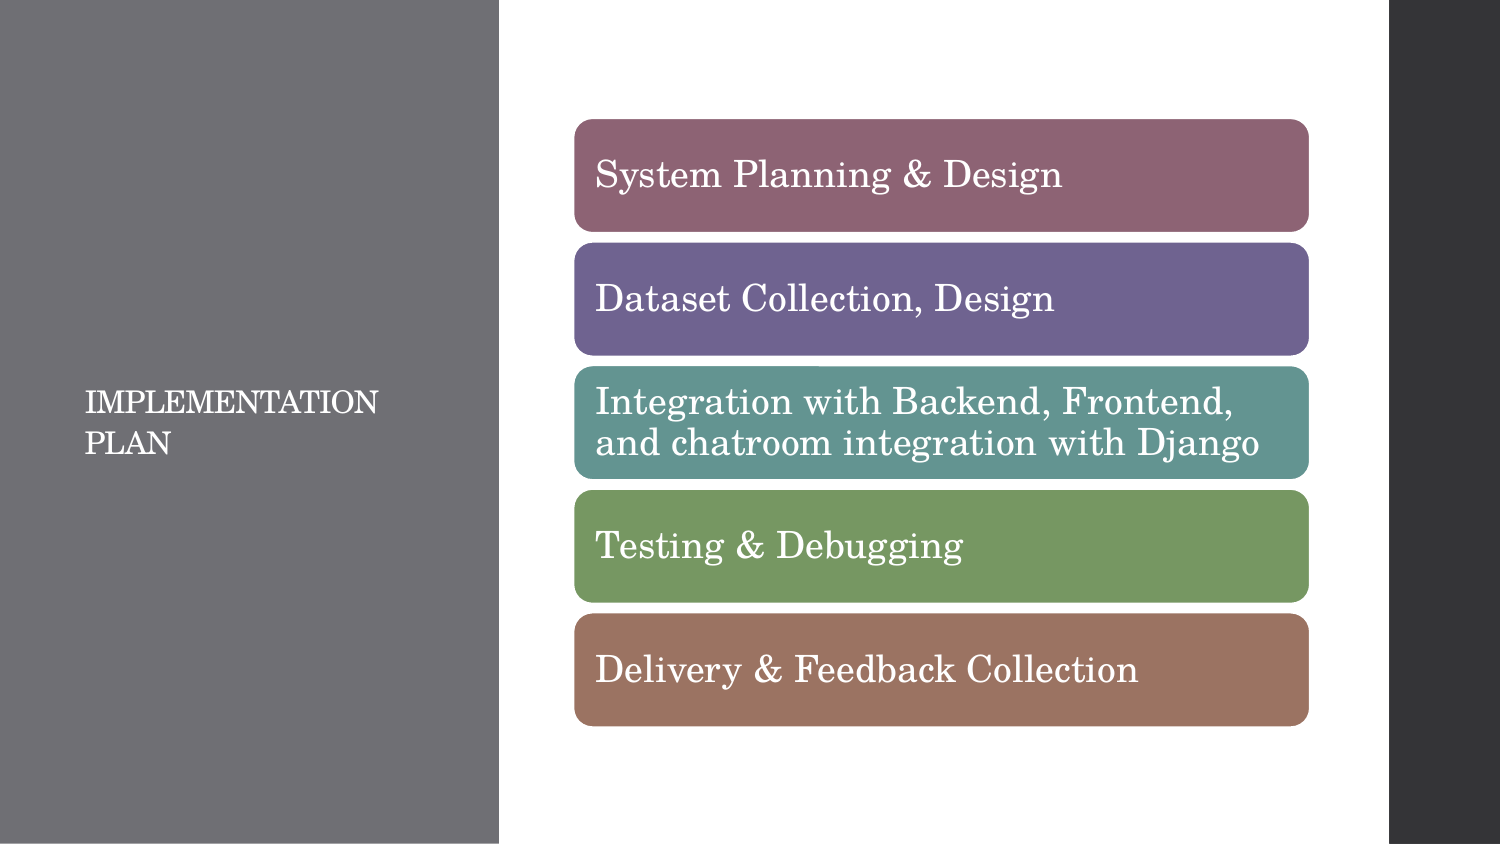

System Planning & Design
Dataset Collection, Design
Integration with Backend, Frontend, and chatroom integration with Django
Testing & Debugging
Delivery & Feedback Collection
# IMPLEMENTATION PLAN